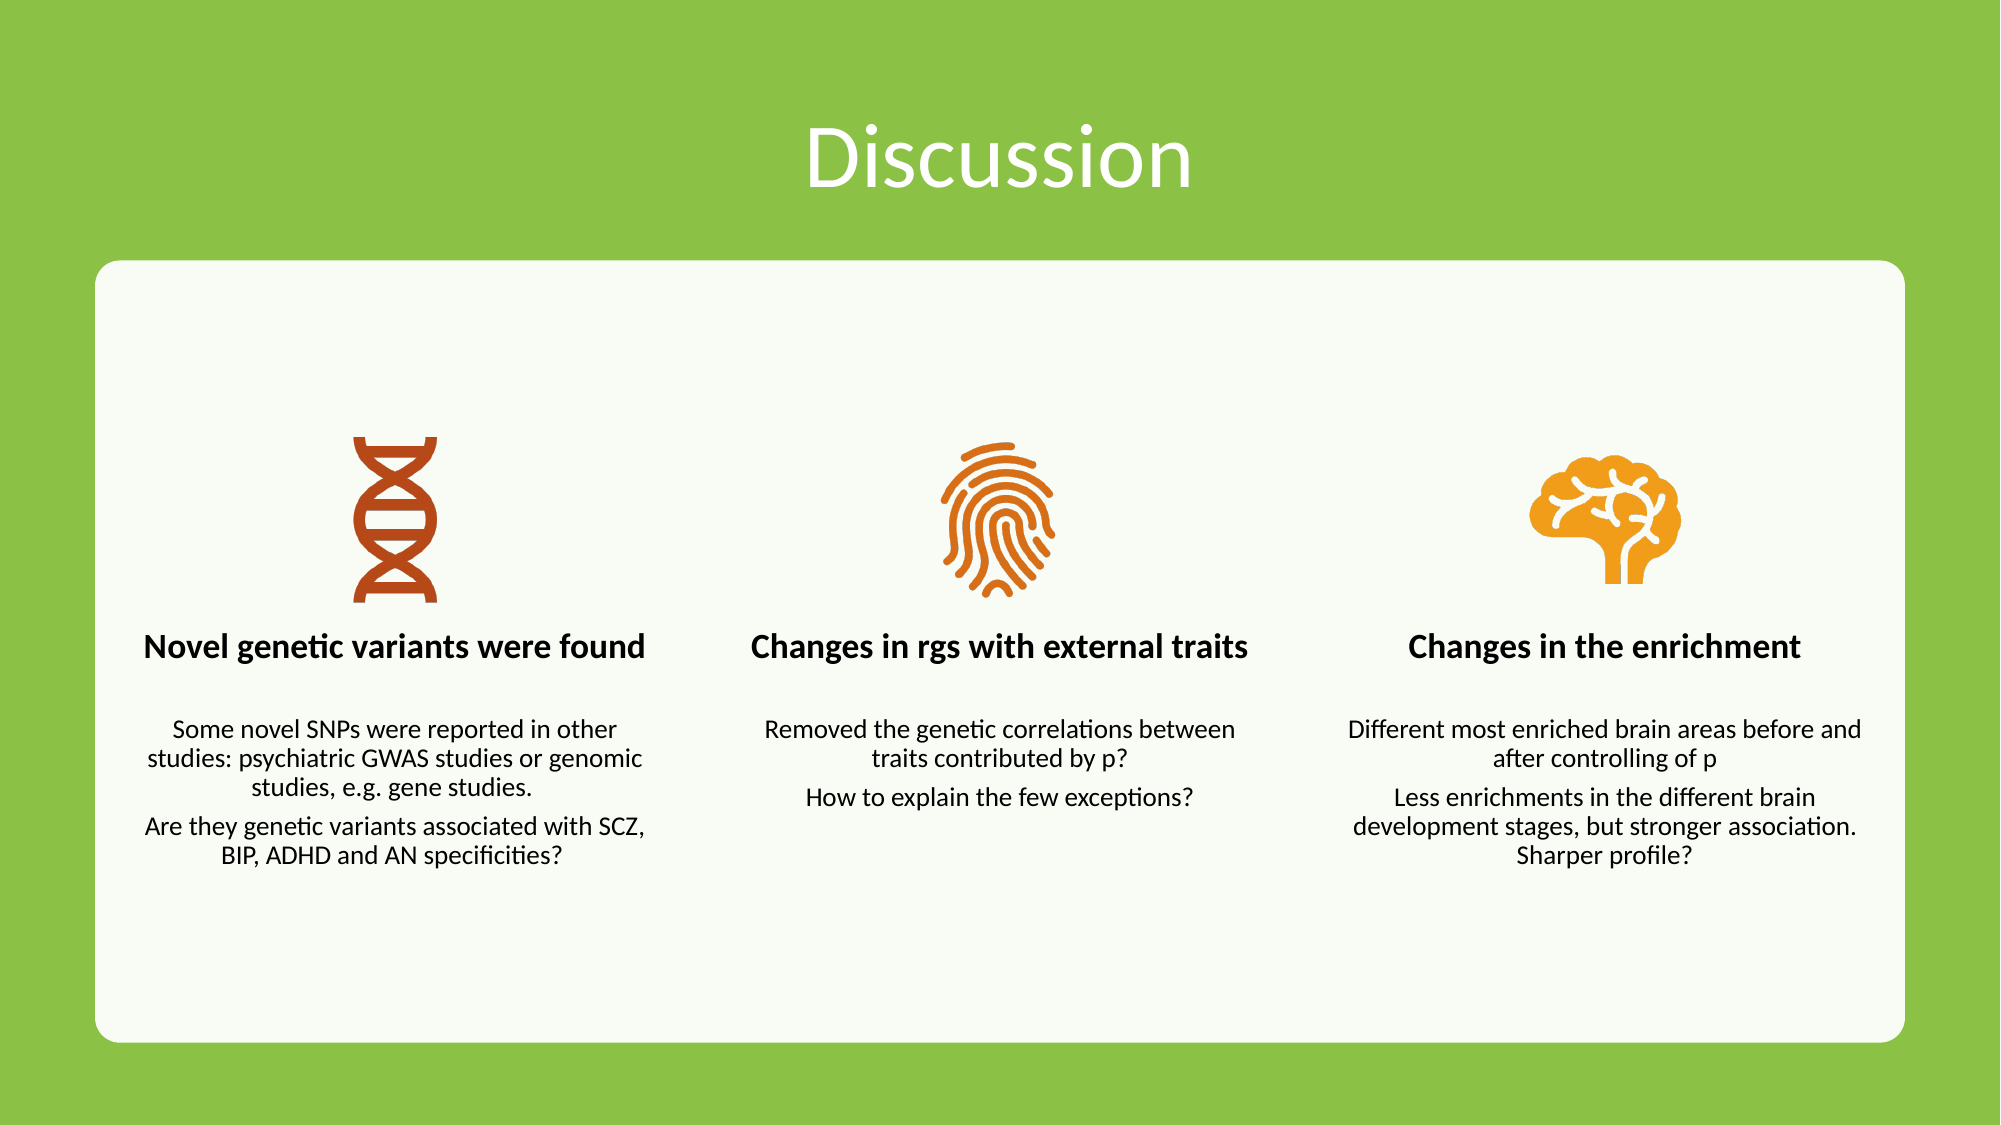

# Discussion

Novel genetic variants were found
Some novel SNPs were reported in other studies: psychiatric GWAS studies or genomic studies, e.g. gene studies.
Are they genetic variants associated with SCZ, BIP, ADHD and AN specificities?
Changes in rgs with external traits
Removed the genetic correlations between traits contributed by p?
How to explain the few exceptions?
Changes in the enrichment
Different most enriched brain areas before and after controlling of p
Less enrichments in the different brain development stages, but stronger association. Sharper profile?